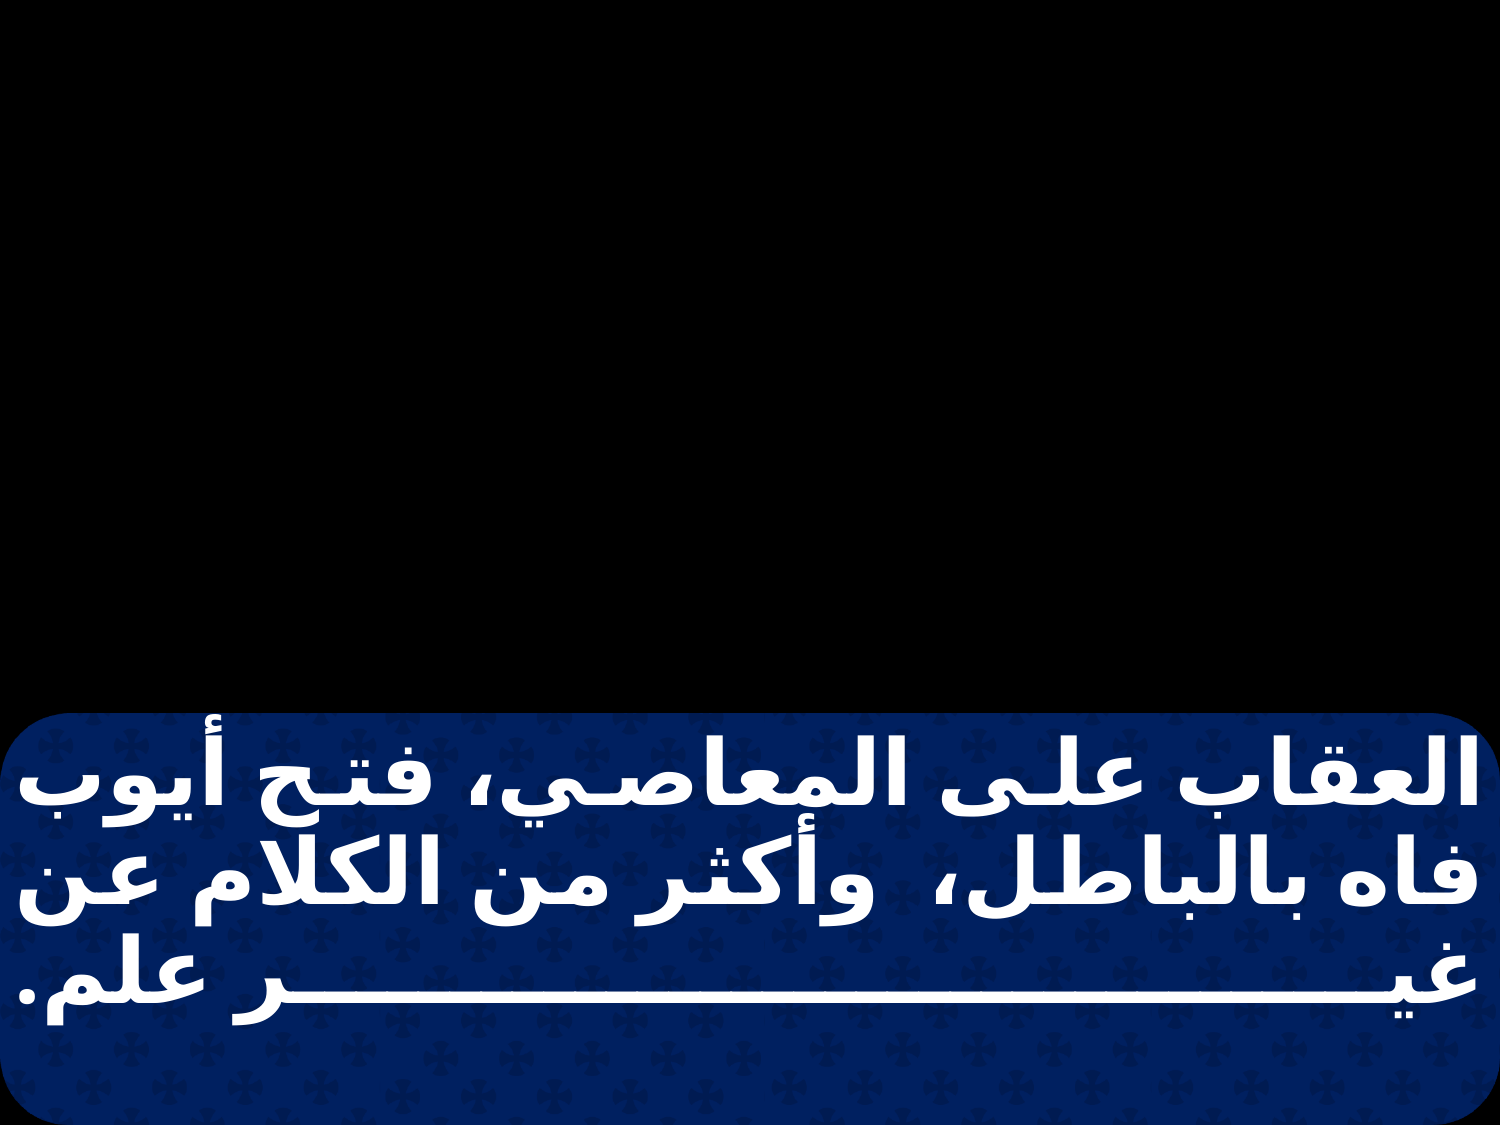

العقاب على المعاصي، فتح أيوب فاه بالباطل،  وأكثر من الكلام عن غير علم.